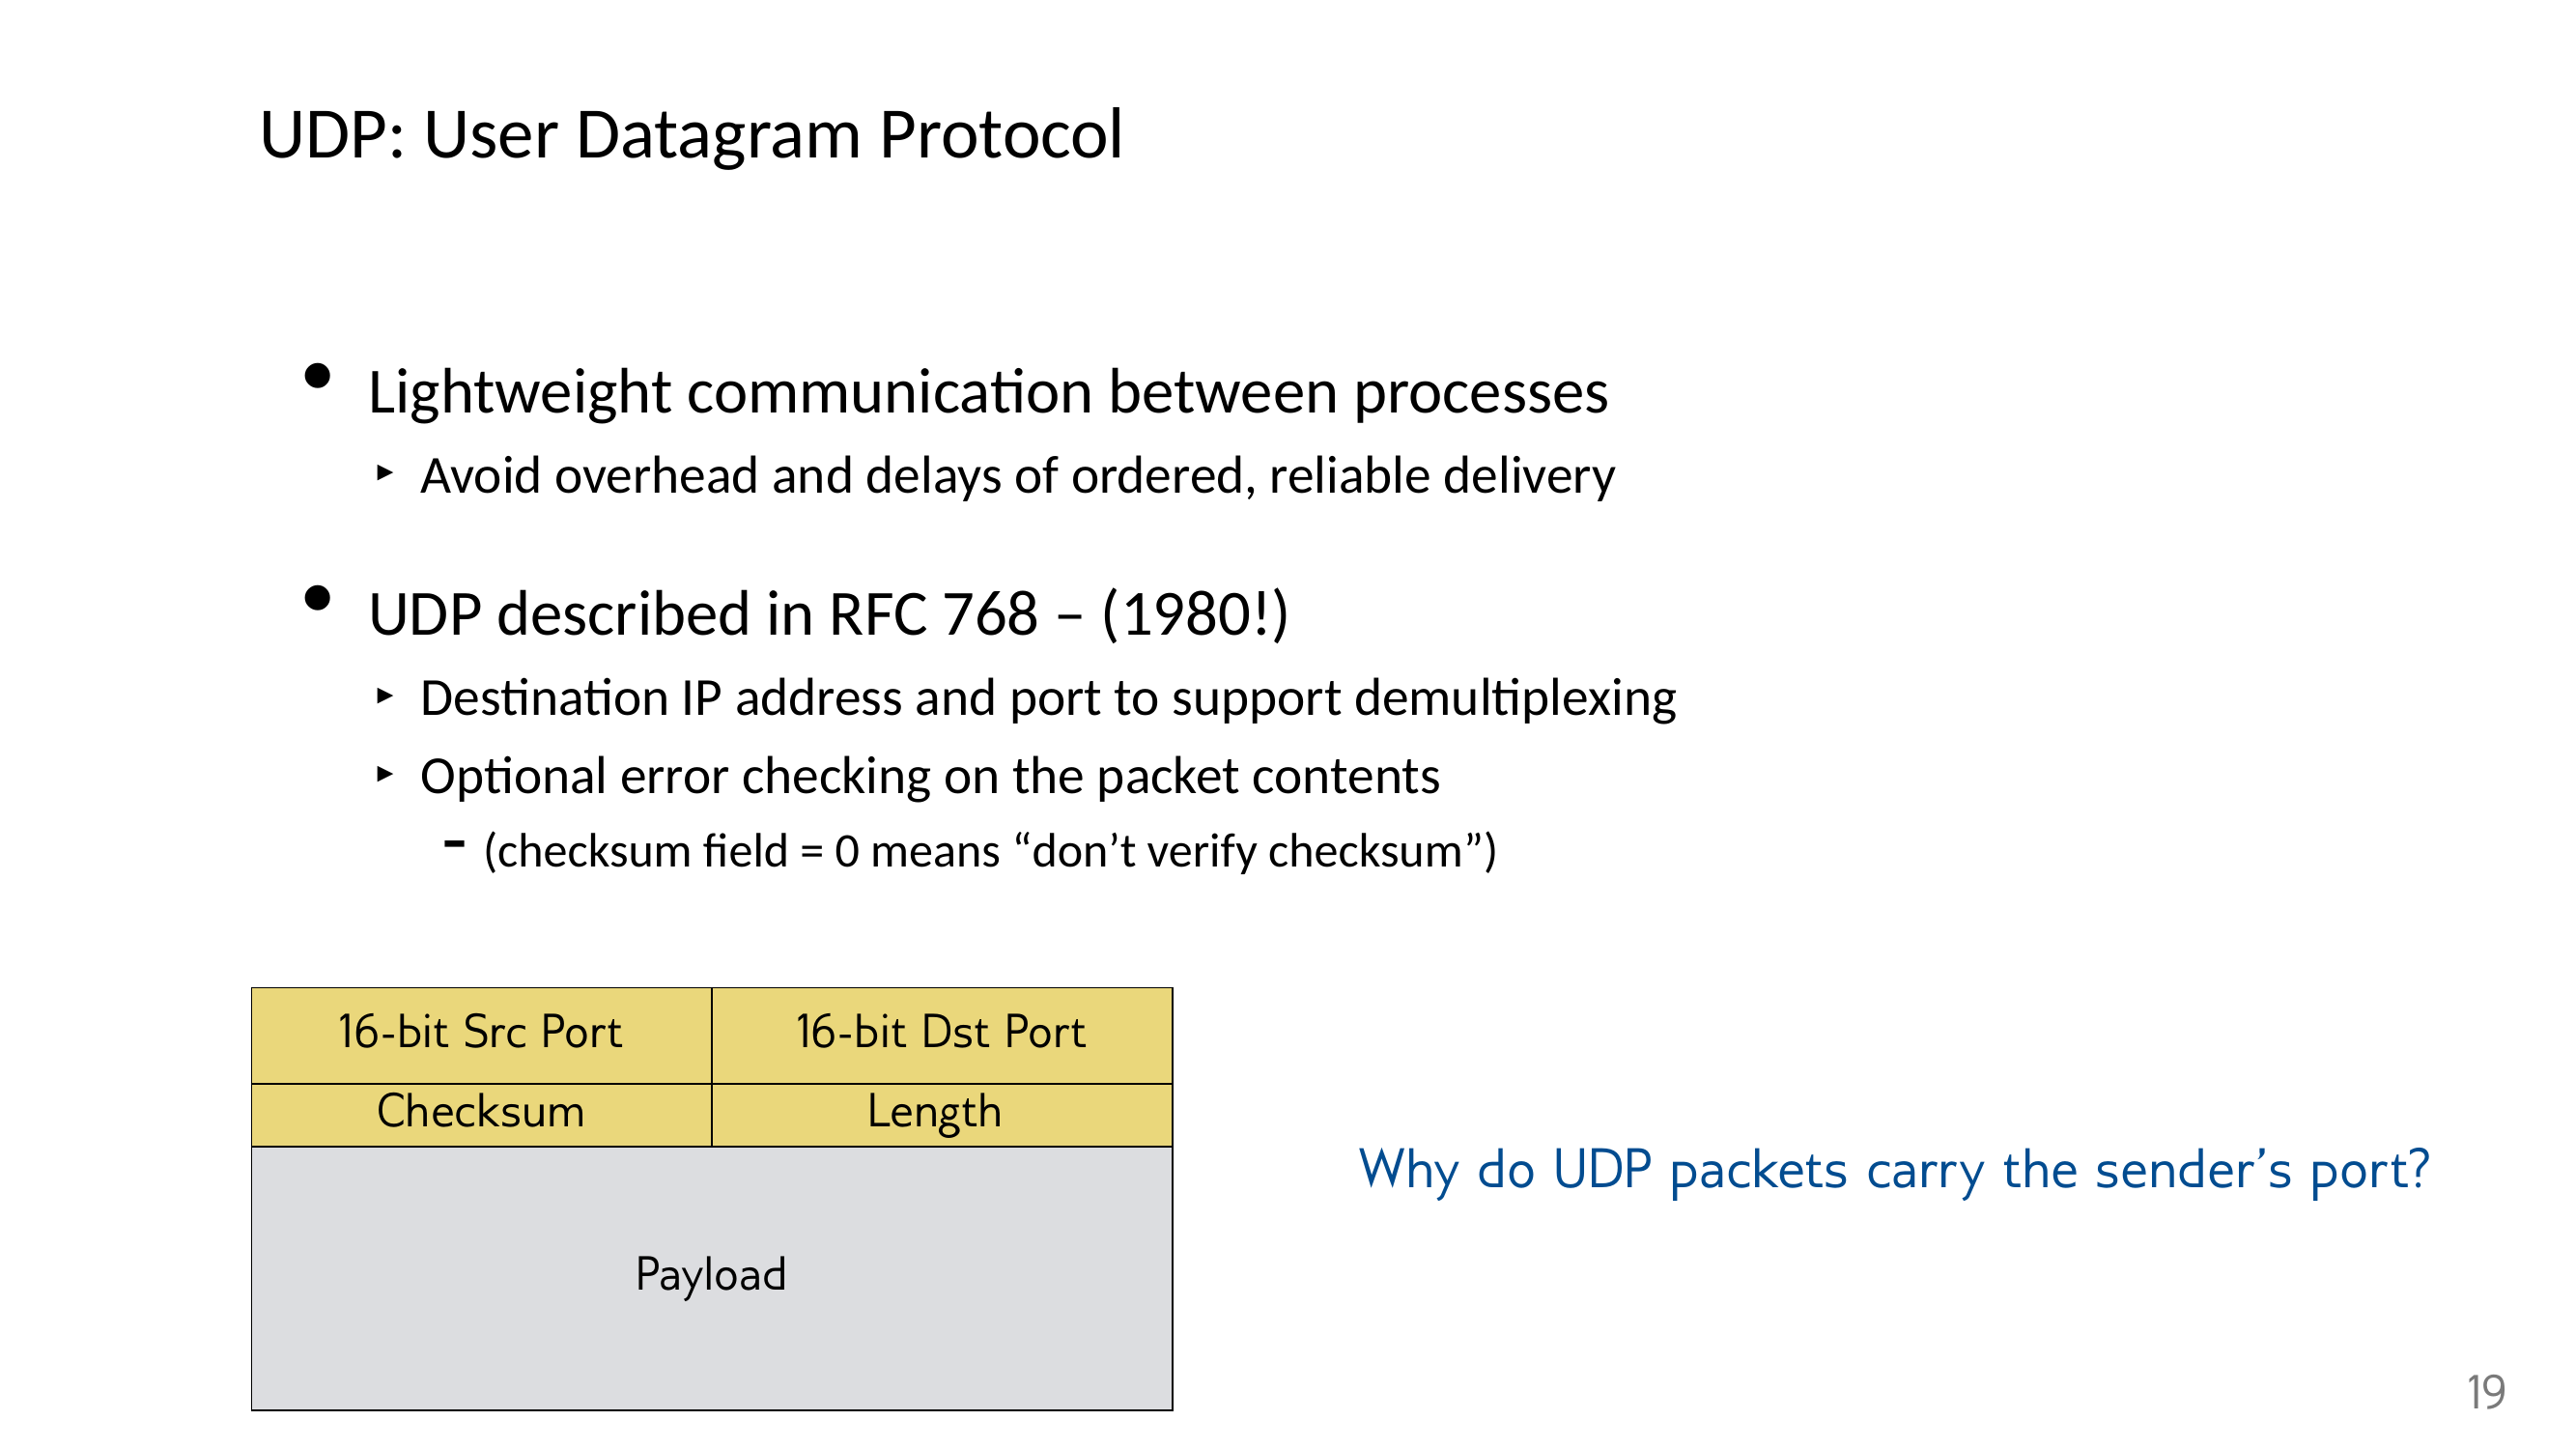

# UDP: User Datagram Protocol
Lightweight communication between processes
Avoid overhead and delays of ordered, reliable delivery

UDP described in RFC 768 – (1980!)
Destination IP address and port to support demultiplexing
Optional error checking on the packet contents
(checksum field = 0 means “don’t verify checksum”)
| 16-bit Src Port | 16-bit Dst Port |
| --- | --- |
| Checksum | Length |
| Payload |  |
Why do UDP packets carry the sender’s port?
19